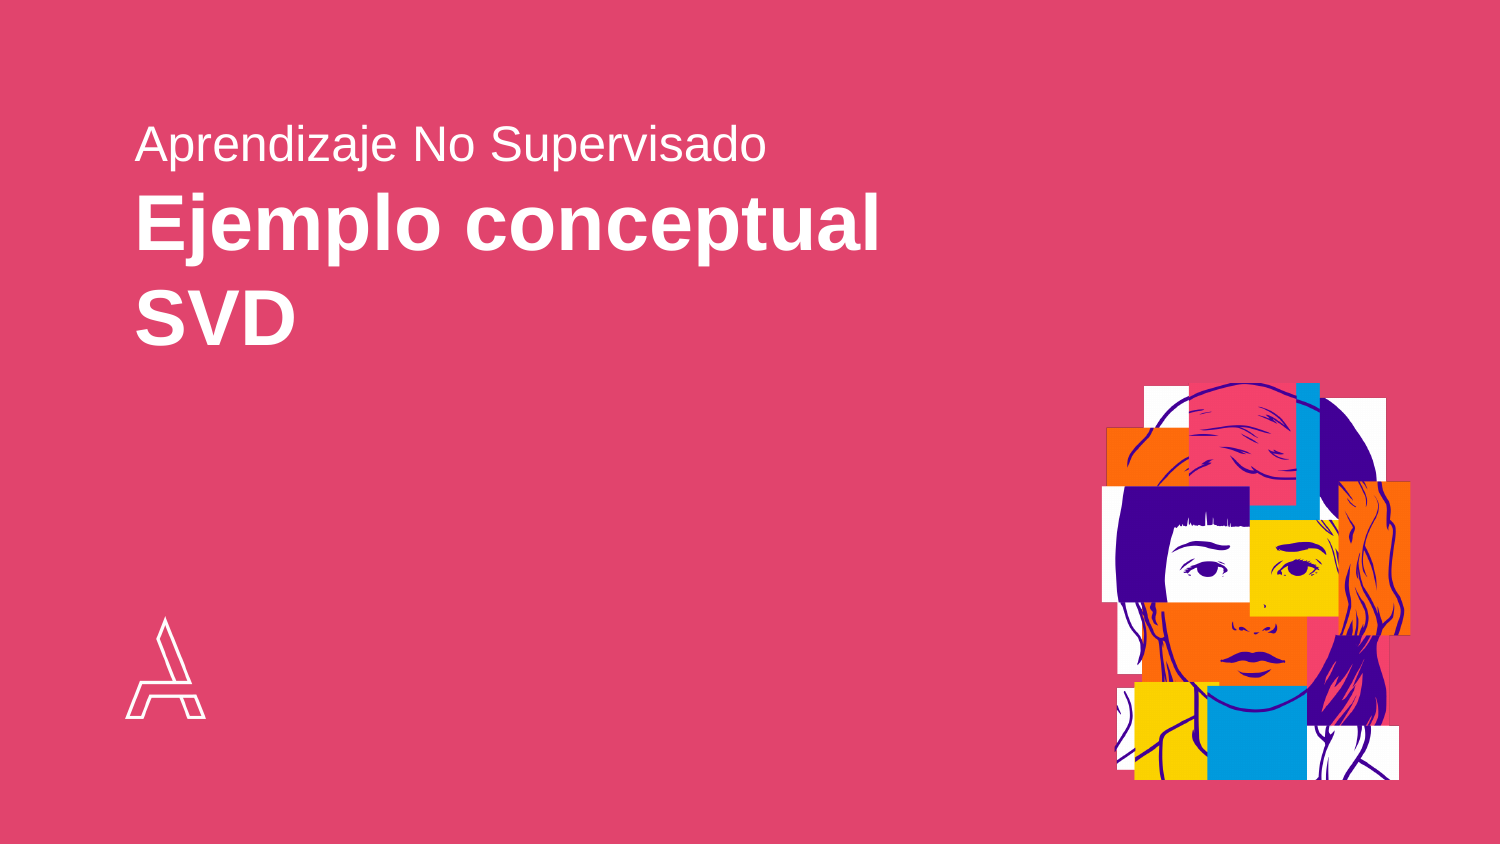

# Aprendizaje No Supervisado
Ejemplo conceptual SVD